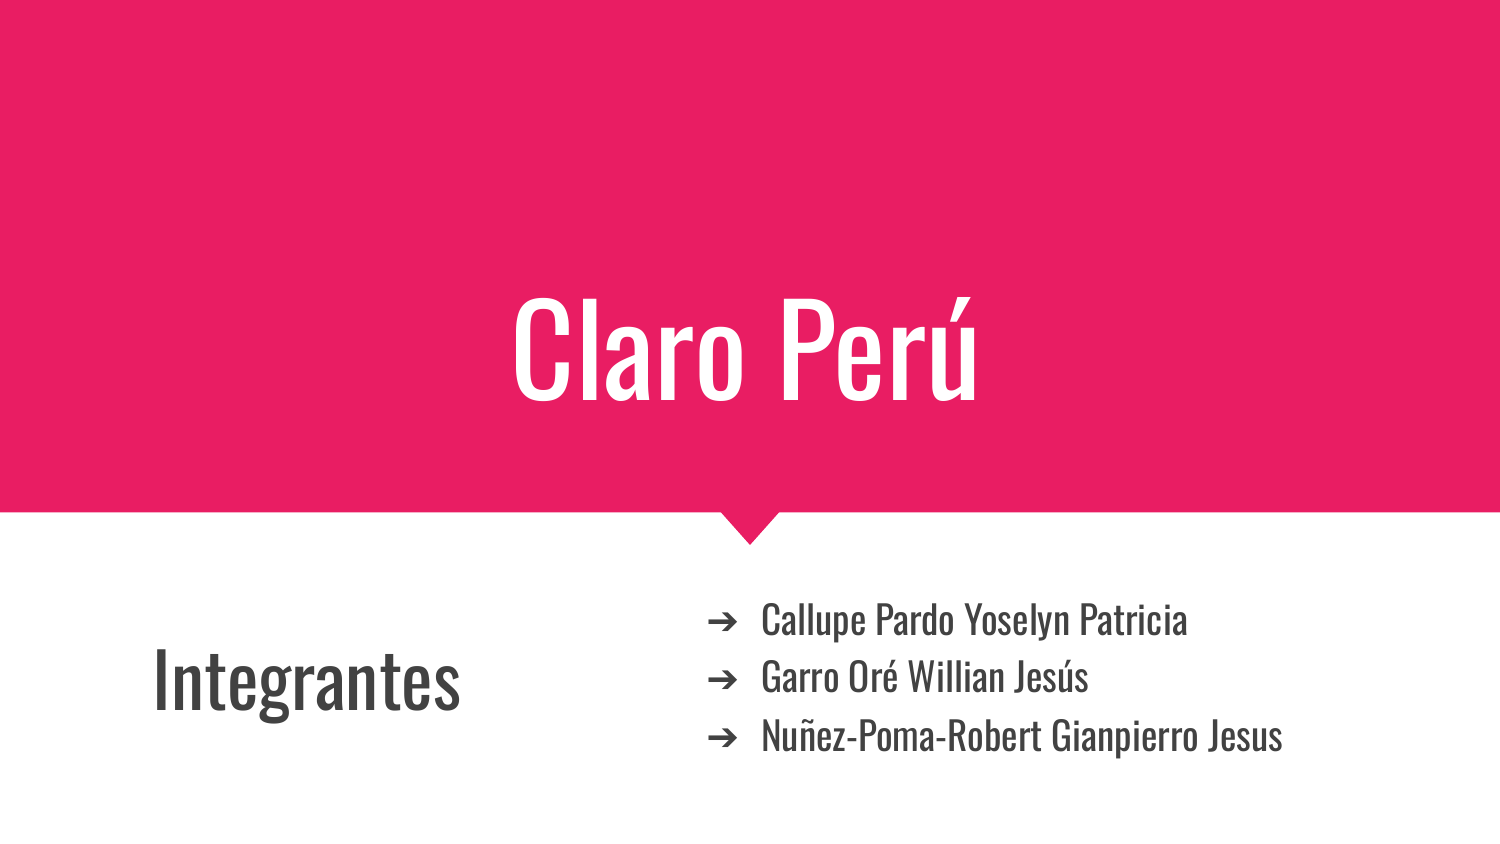

# Claro Perú
Integrantes
Callupe Pardo Yoselyn Patricia
Garro Oré Willian Jesús
Nuñez-Poma-Robert Gianpierro Jesus